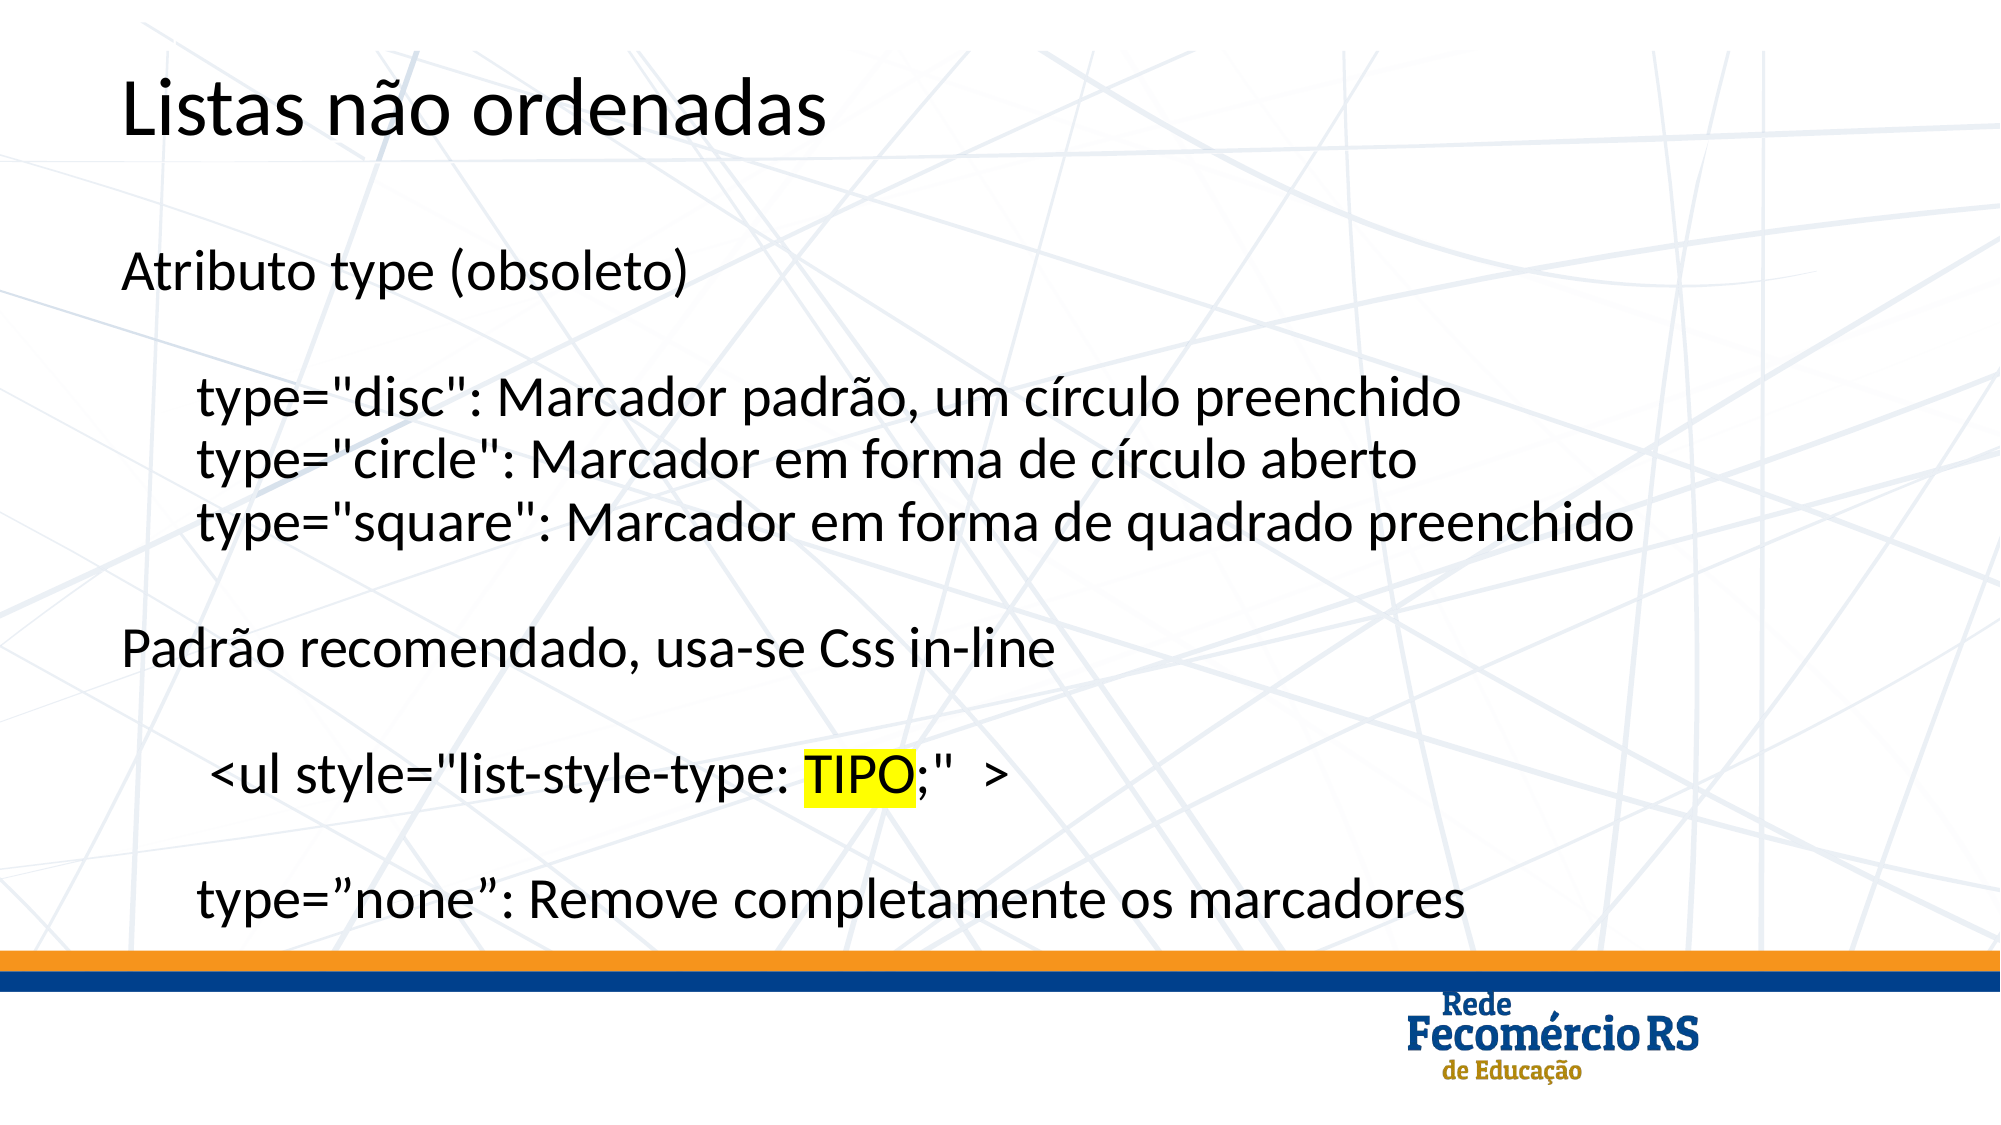

Listas não ordenadas
Atributo type (obsoleto)

type="disc": Marcador padrão, um círculo preenchido
type="circle": Marcador em forma de círculo aberto
type="square": Marcador em forma de quadrado preenchido

Padrão recomendado, usa-se Css in-line

 <ul style="list-style-type: TIPO;"  >

type=”none”: Remove completamente os marcadores